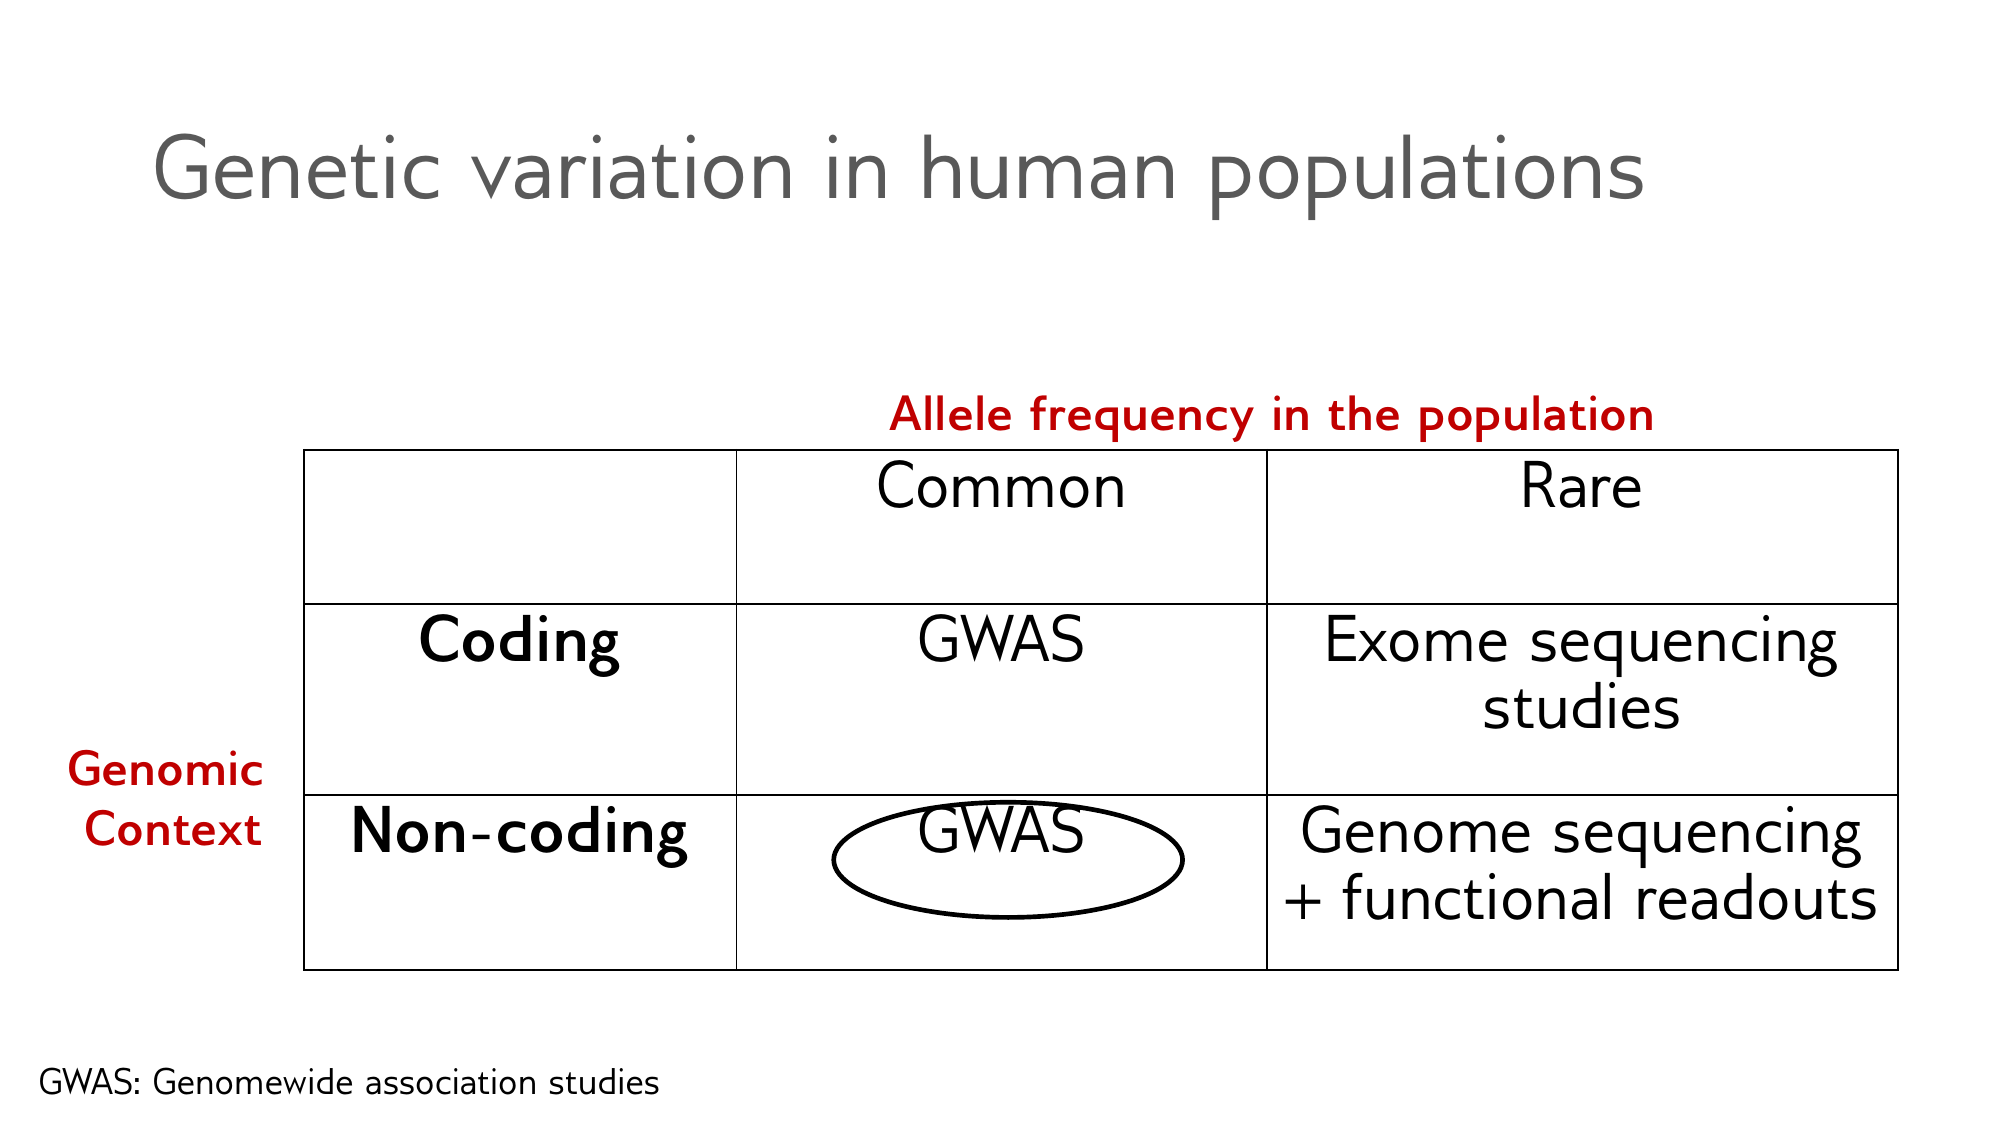

# Genetic variation in human populations
Allele frequency in the population
|  | Common | Rare |
| --- | --- | --- |
| Coding | GWAS | Exome sequencing studies |
| Non-coding | GWAS | Genome sequencing + functional readouts |
Genomic
Context

GWAS: Genomewide association studies